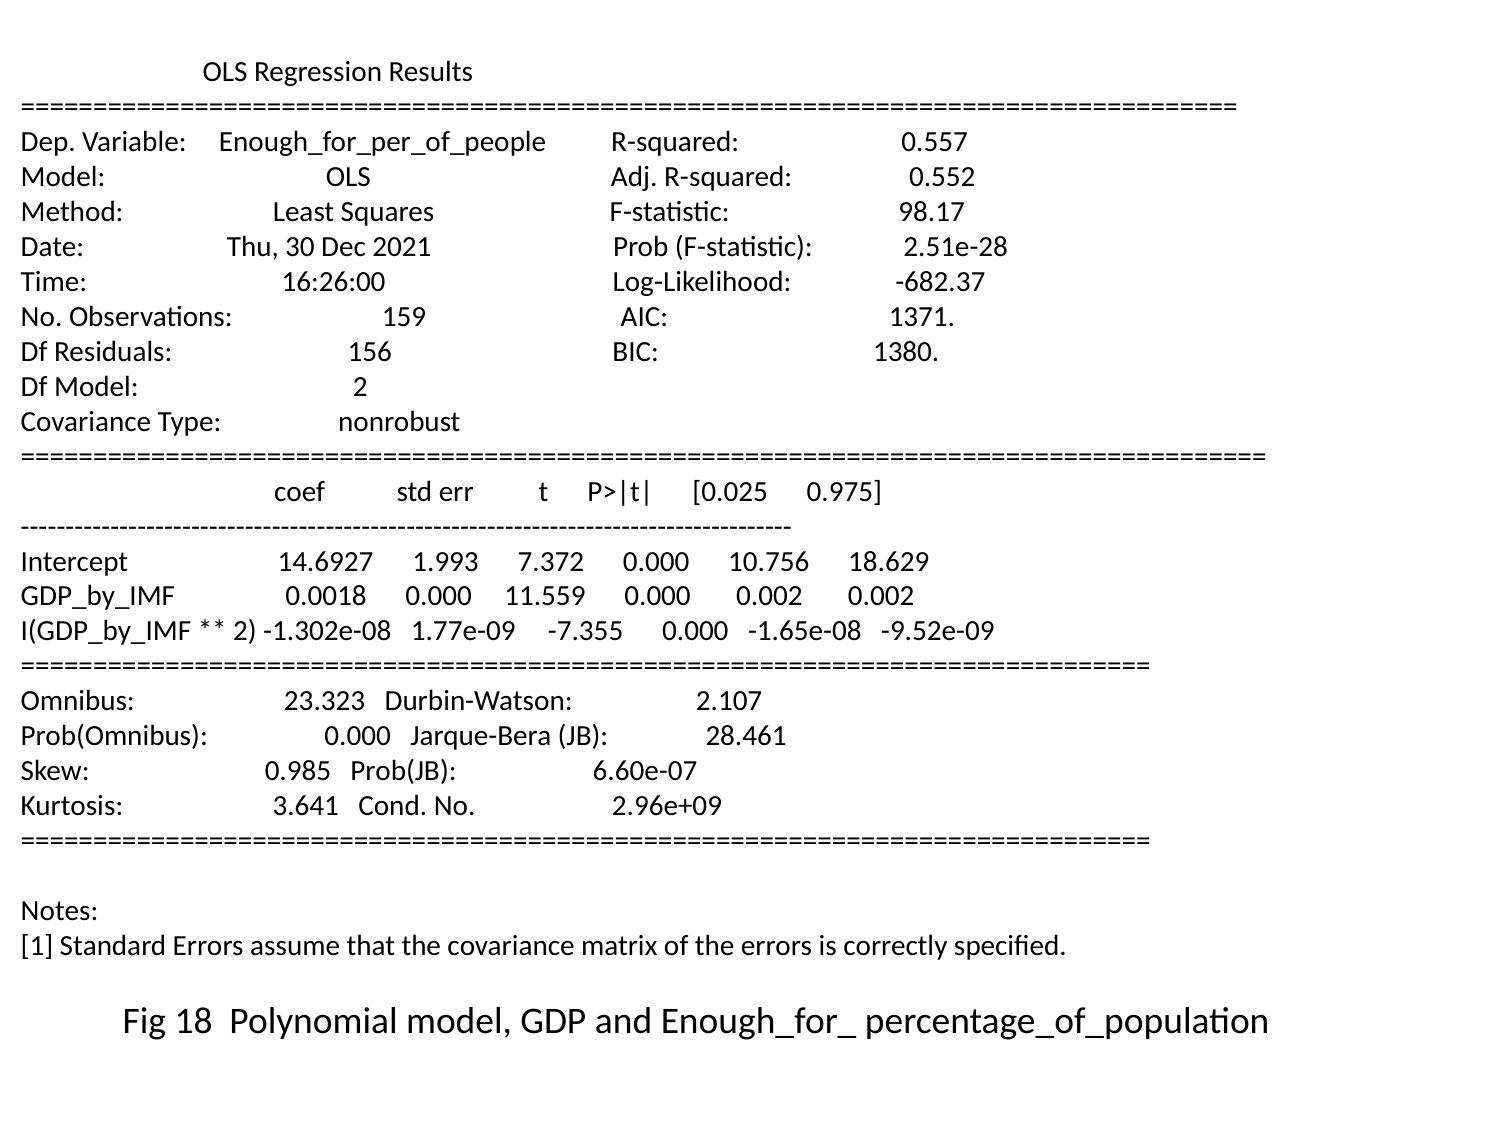

OLS Regression Results
====================================================================================
Dep. Variable:     Enough_for_per_of_people          R-squared:                         0.557
Model:                                  OLS                                     Adj. R-squared:                  0.552
Method:                       Least Squares                           F-statistic:                          98.17
Date:                      Thu, 30 Dec 2021                            Prob (F-statistic):              2.51e-28
Time:                              16:26:00                                   Log-Likelihood:                -682.37
No. Observations:                       159                              AIC:                                  1371.
Df Residuals:                           156                                  BIC:                                 1380.
Df Model:                                 2
Covariance Type:                  nonrobust
======================================================================================
                                       coef           std err          t      P>|t|      [0.025      0.975]
--------------------------------------------------------------------------------------
Intercept                       14.6927      1.993      7.372      0.000      10.756      18.629
GDP_by_IMF                 0.0018      0.000     11.559      0.000       0.002       0.002
I(GDP_by_IMF ** 2) -1.302e-08   1.77e-09     -7.355      0.000   -1.65e-08   -9.52e-09
==============================================================================
Omnibus:                       23.323   Durbin-Watson:                   2.107
Prob(Omnibus):                  0.000   Jarque-Bera (JB):               28.461
Skew:                           0.985   Prob(JB):                     6.60e-07
Kurtosis:                       3.641   Cond. No.                     2.96e+09
==============================================================================

Notes:
[1] Standard Errors assume that the covariance matrix of the errors is correctly specified.

            Fig 18  Polynomial model, GDP and Enough_for_ percentage_of_population